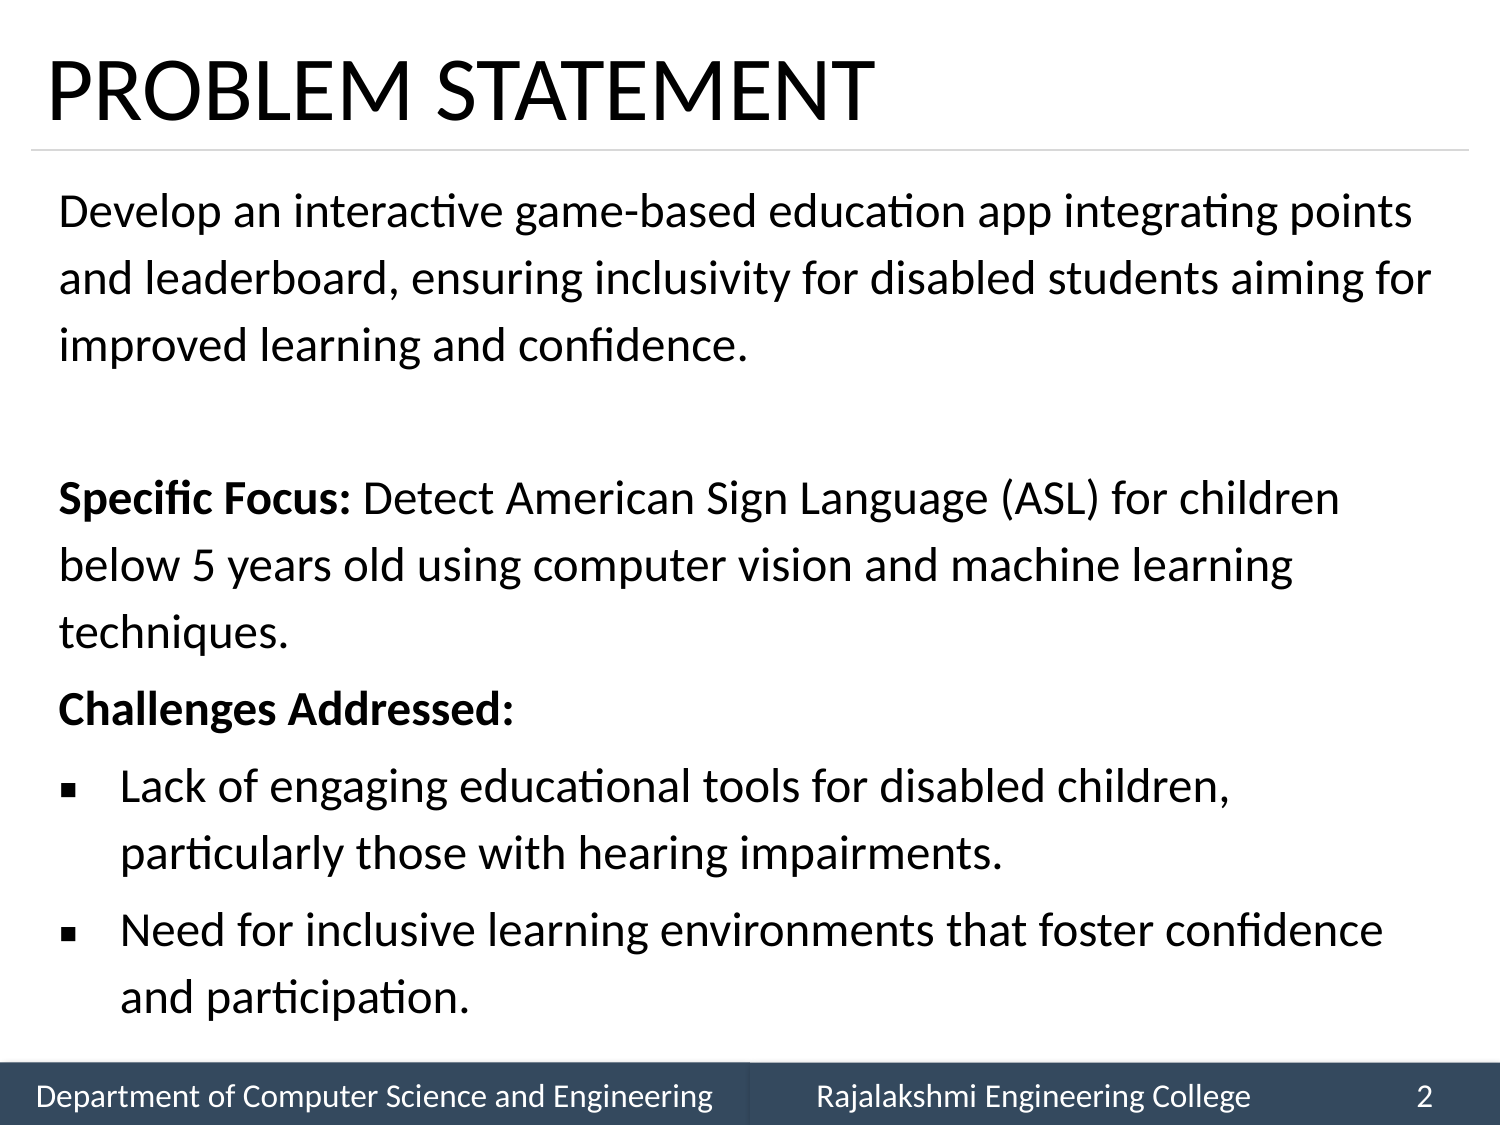

# PROBLEM STATEMENT
Develop an interactive game-based education app integrating points and leaderboard, ensuring inclusivity for disabled students aiming for improved learning and confidence.

Specific Focus: Detect American Sign Language (ASL) for children below 5 years old using computer vision and machine learning techniques.
Challenges Addressed:
Lack of engaging educational tools for disabled children, particularly those with hearing impairments.
Need for inclusive learning environments that foster confidence and participation.